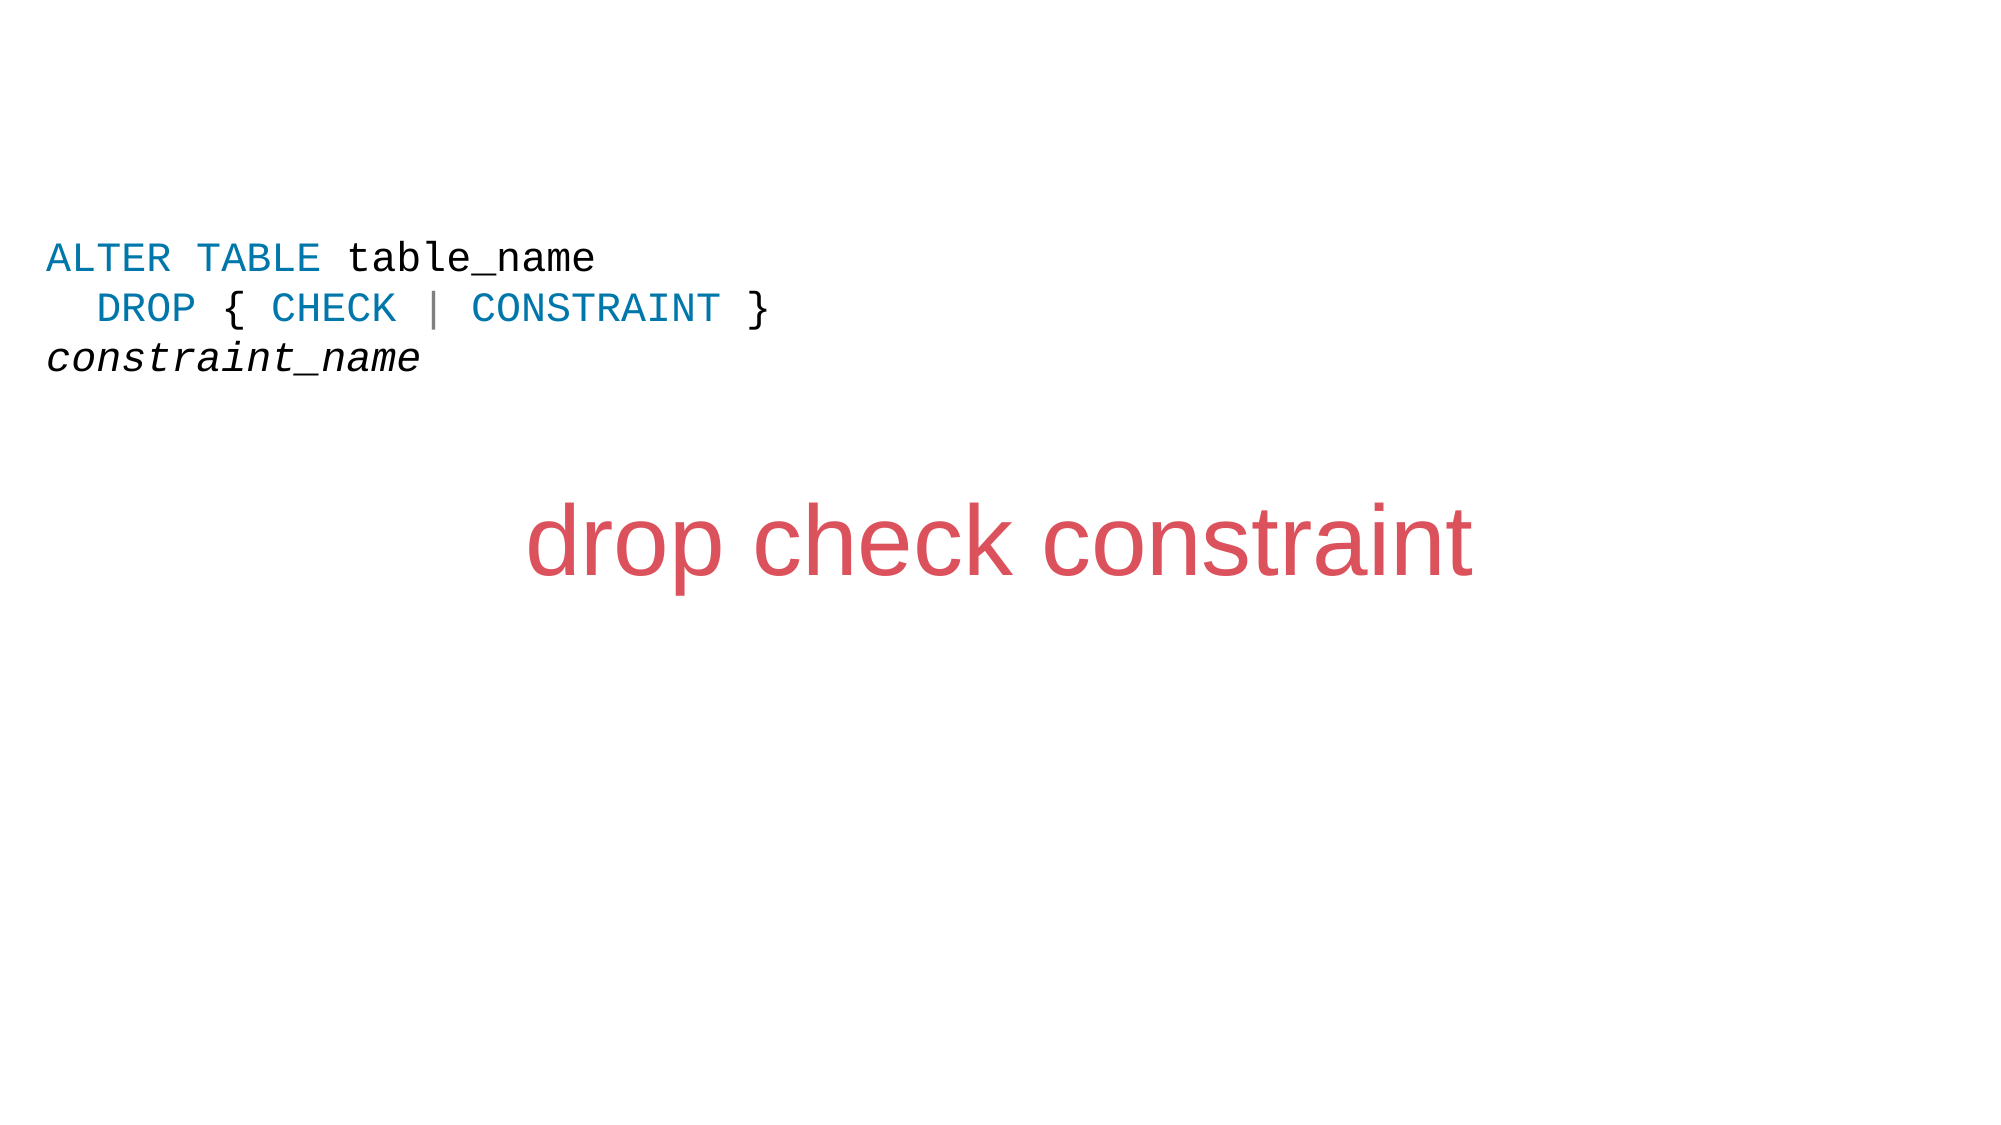

ALTER TABLE table_name
  DROP { CHECK | CONSTRAINT } constraint_name
drop check constraint